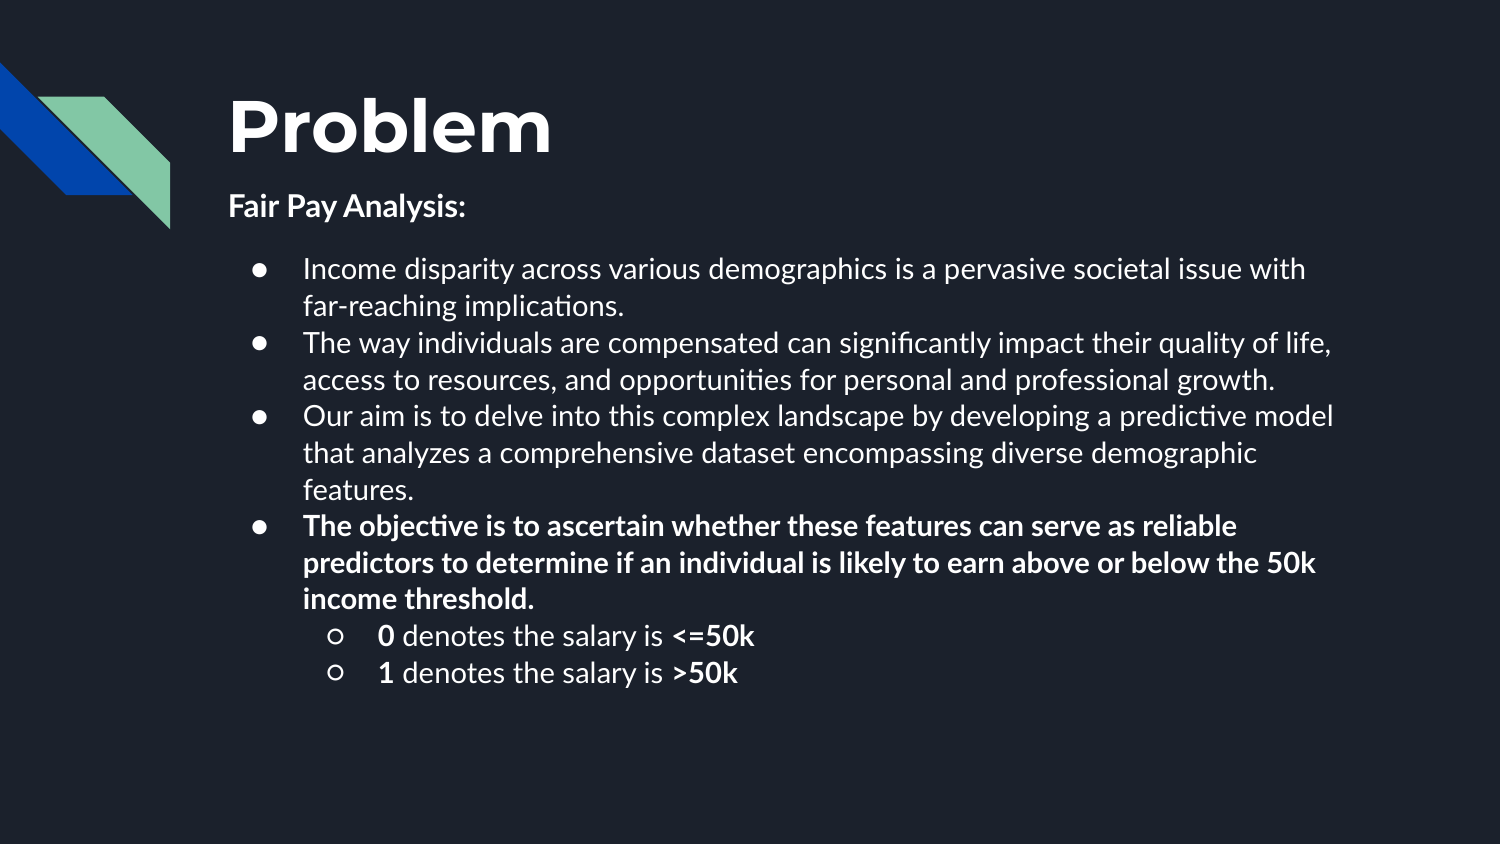

# Problem
Fair Pay Analysis:
Income disparity across various demographics is a pervasive societal issue with far-reaching implications.
The way individuals are compensated can significantly impact their quality of life, access to resources, and opportunities for personal and professional growth.
Our aim is to delve into this complex landscape by developing a predictive model that analyzes a comprehensive dataset encompassing diverse demographic features.
The objective is to ascertain whether these features can serve as reliable predictors to determine if an individual is likely to earn above or below the 50k income threshold.
0 denotes the salary is <=50k
1 denotes the salary is >50k